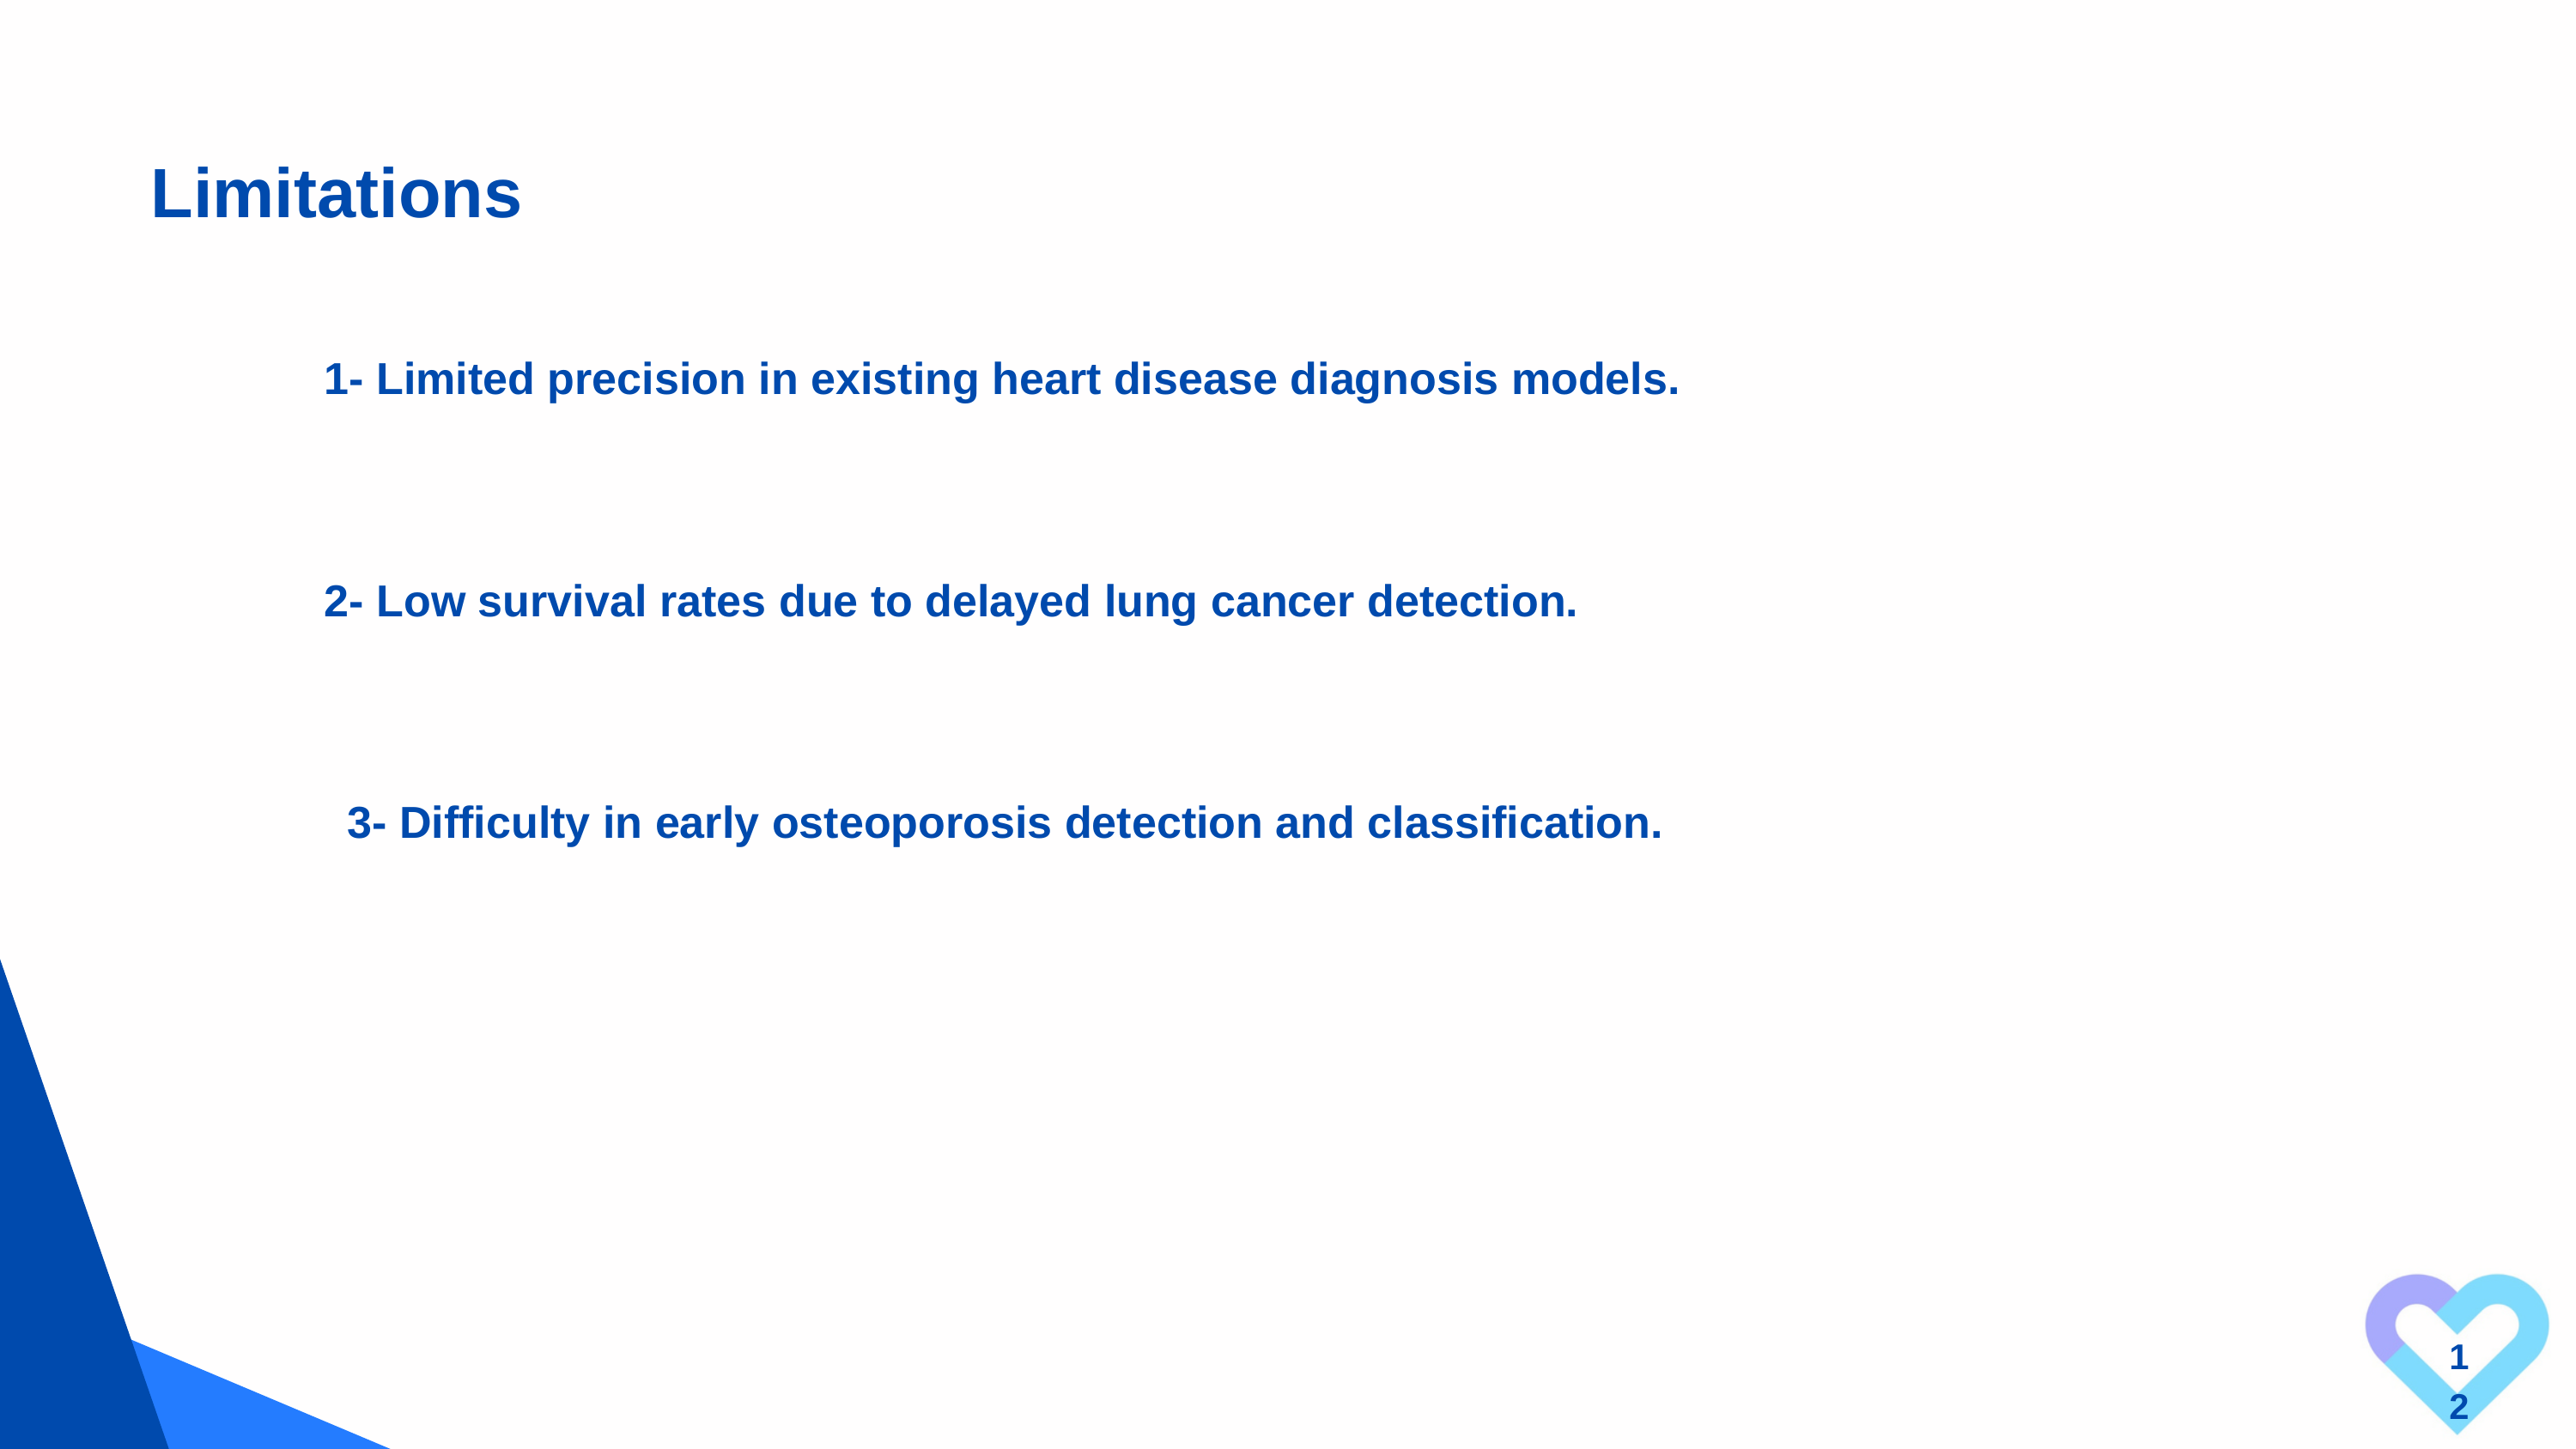

Limitations
1- Limited precision in existing heart disease diagnosis models.
2- Low survival rates due to delayed lung cancer detection.
3- Difficulty in early osteoporosis detection and classification.

12